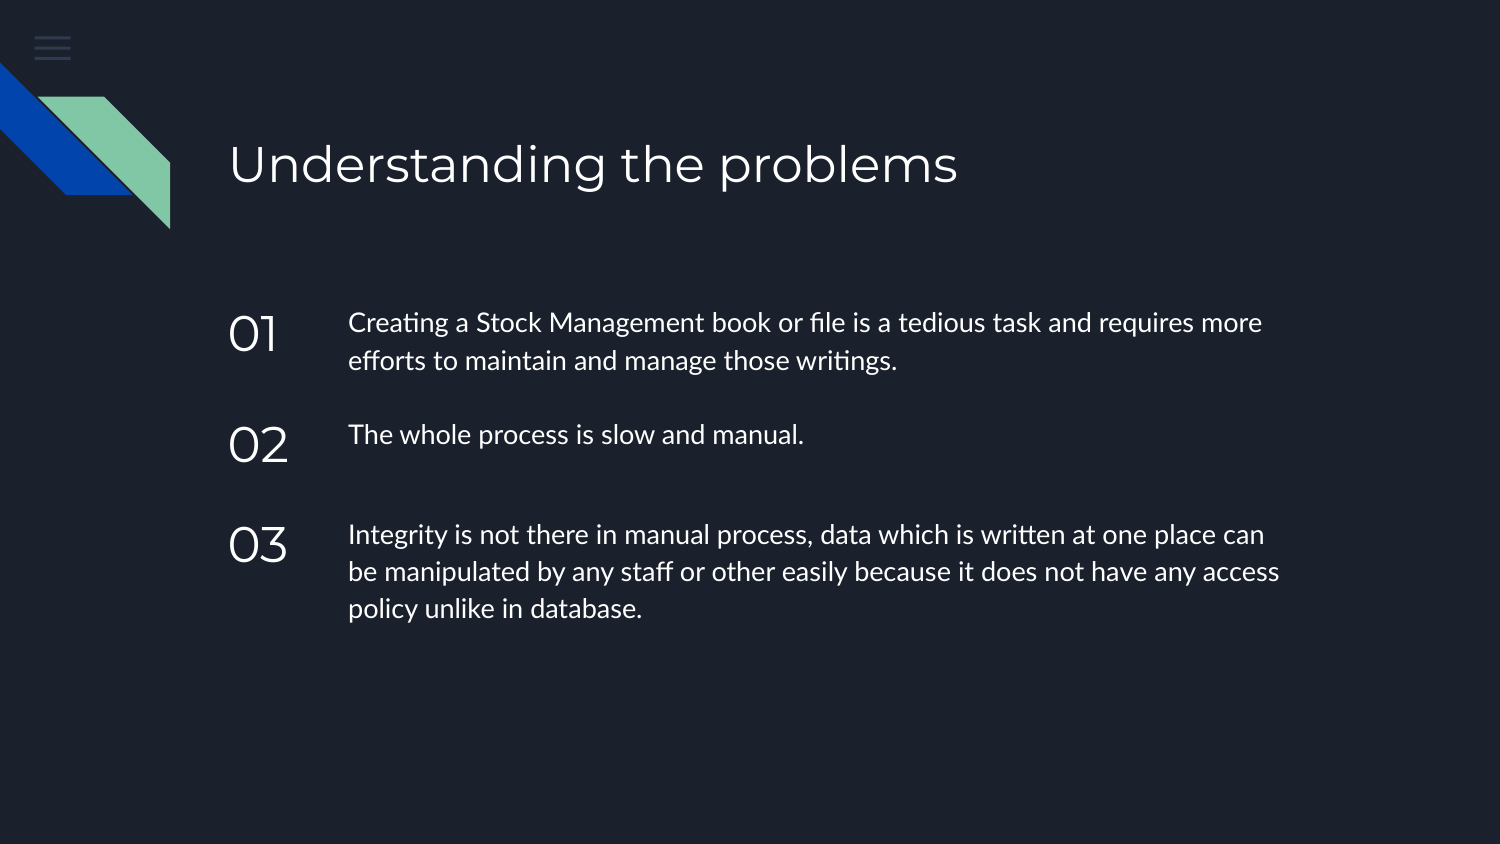

# Understanding the problems
01

Creating a Stock Management book or file is a tedious task and requires more efforts to maintain and manage those writings.
The whole process is slow and manual.
02

Integrity is not there in manual process, data which is written at one place can be manipulated by any staff or other easily because it does not have any access policy unlike in database.
03